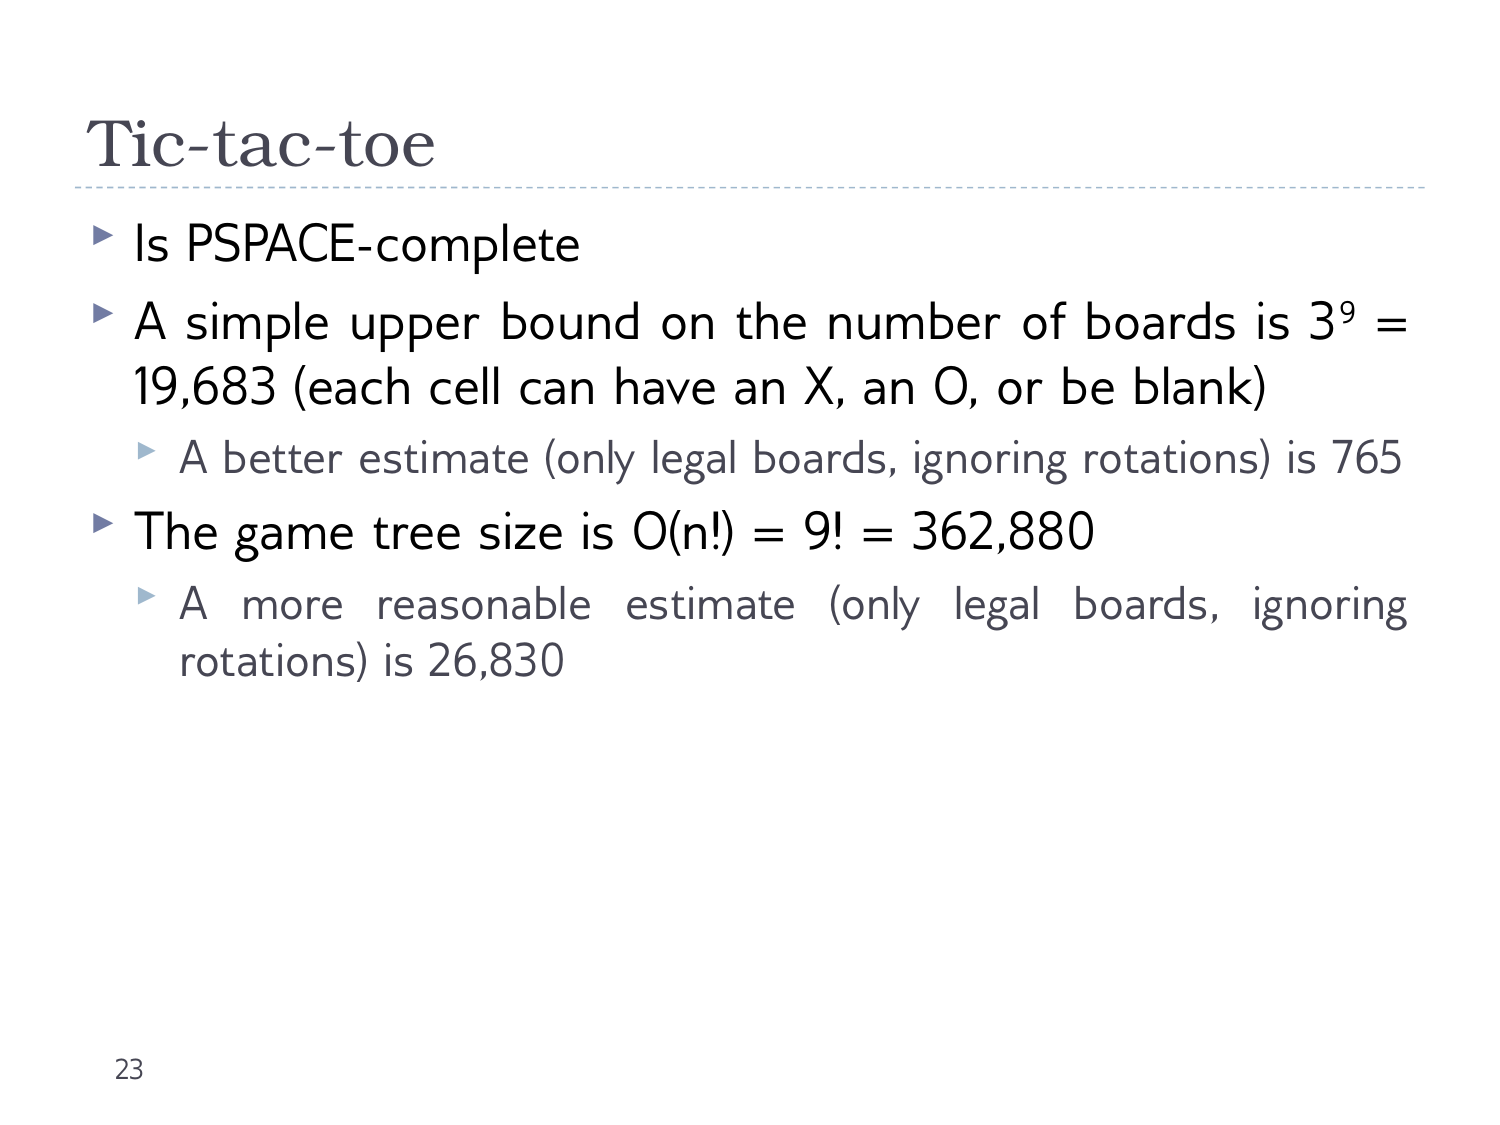

# Tic-tac-toe
Is PSPACE-complete
A simple upper bound on the number of boards is 39 = 19,683 (each cell can have an X, an O, or be blank)
A better estimate (only legal boards, ignoring rotations) is 765
The game tree size is O(n!) = 9! = 362,880
A more reasonable estimate (only legal boards, ignoring rotations) is 26,830
23